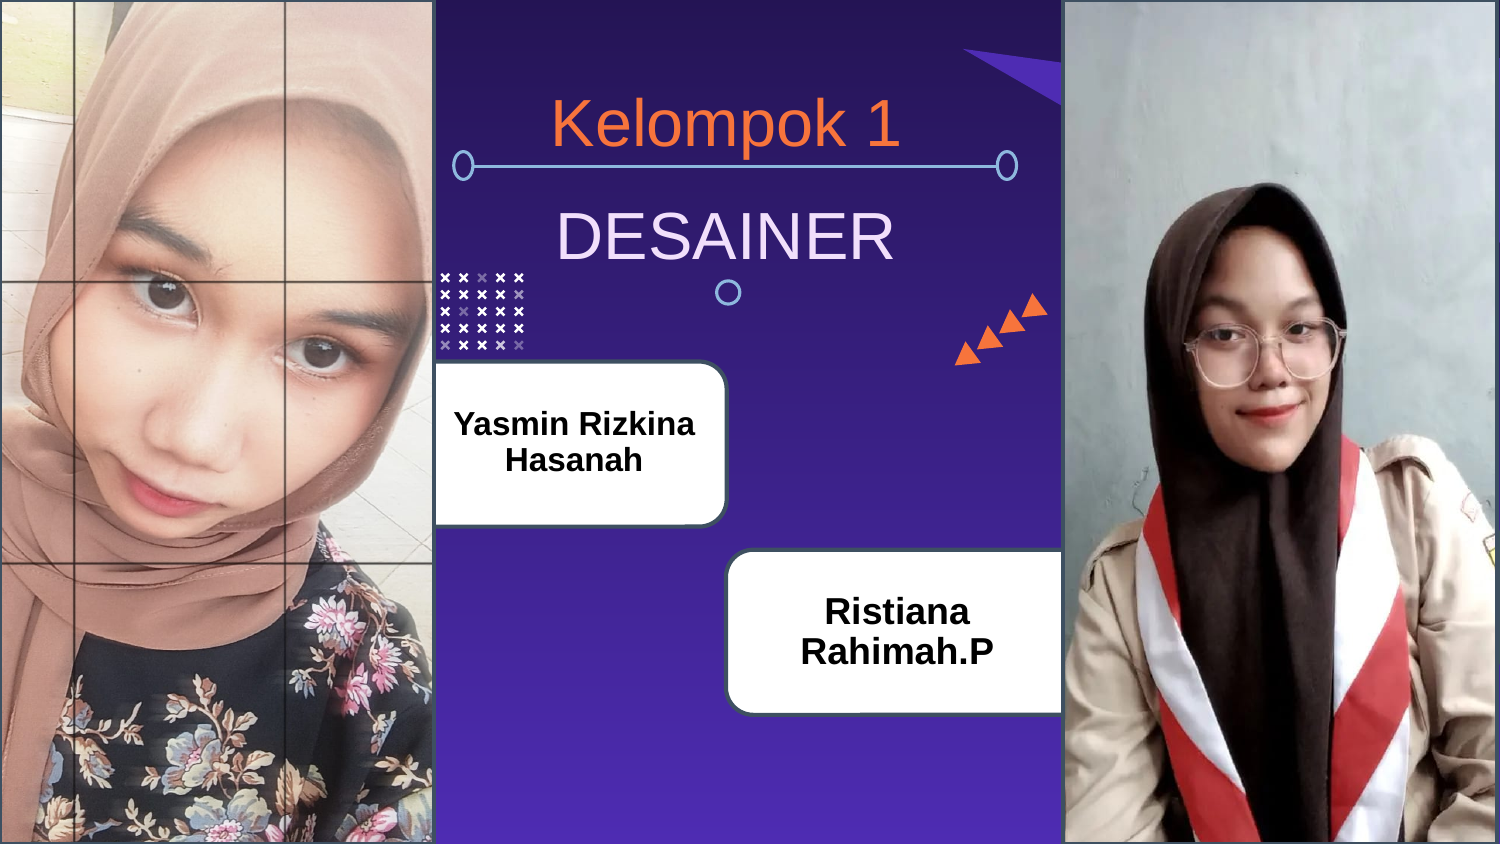

# Kelompok 1

DESAINER
Zhilen Agustina marsha

Yasmin Rizkina Hasanah

Hendarsyah
Ristiana Rahimah.P